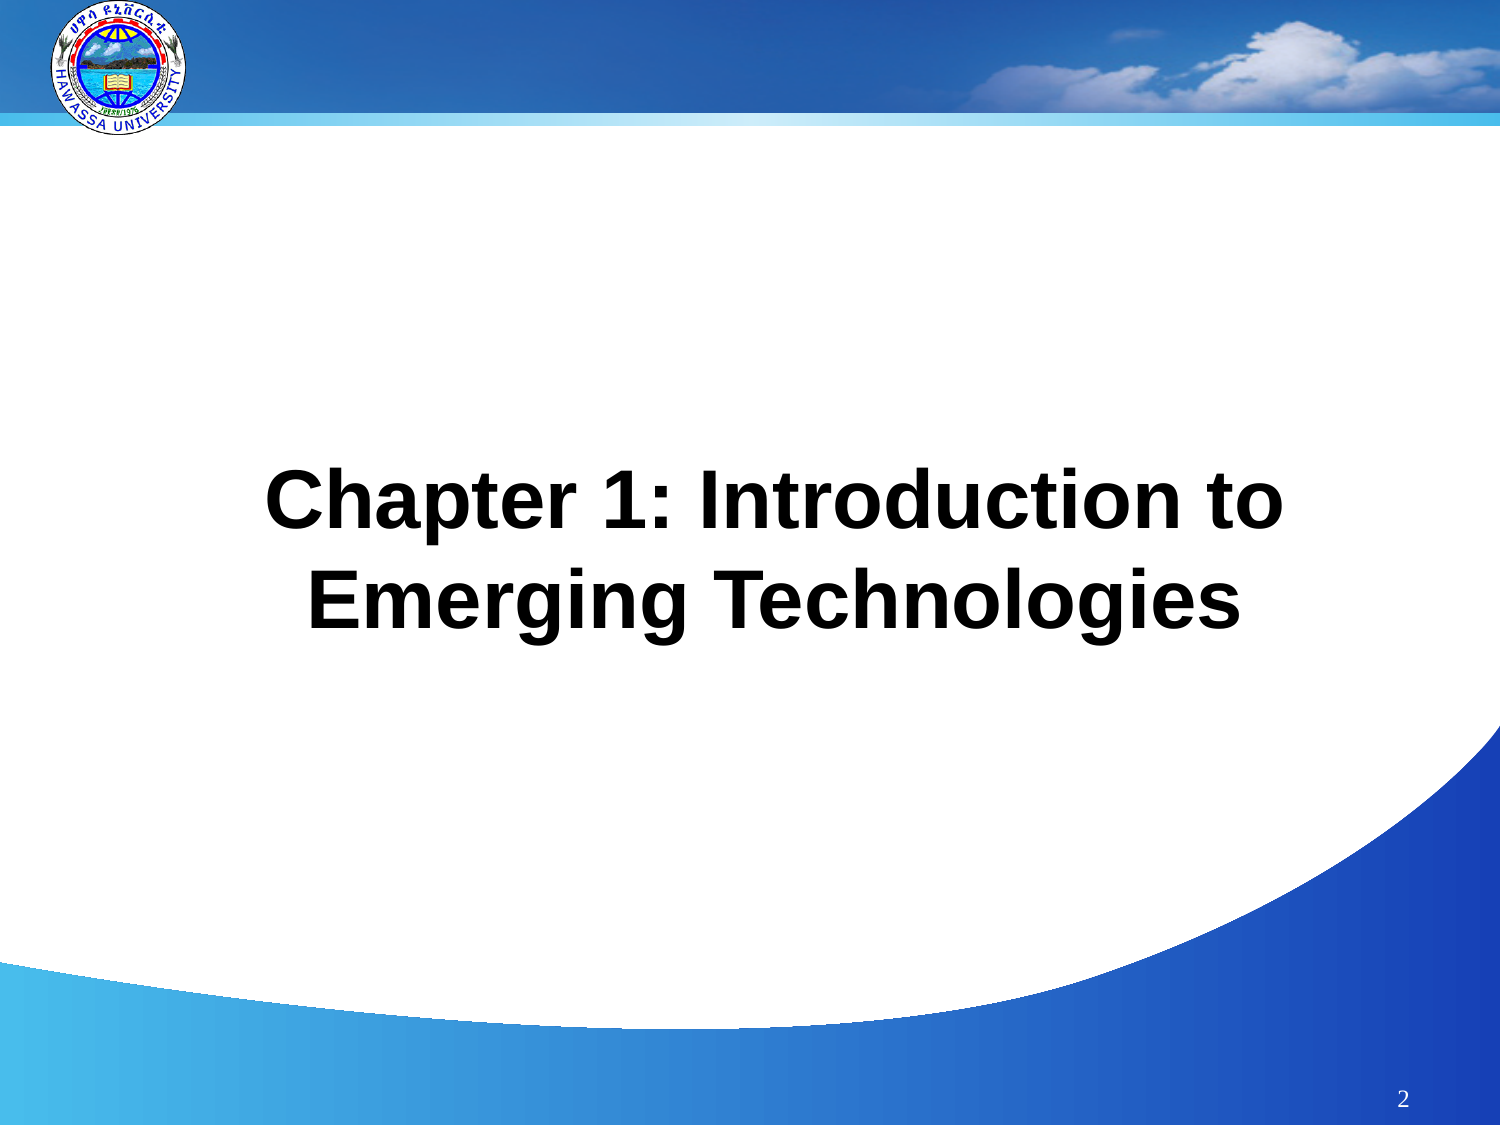

# Chapter 1: Introduction to Emerging Technologies
2